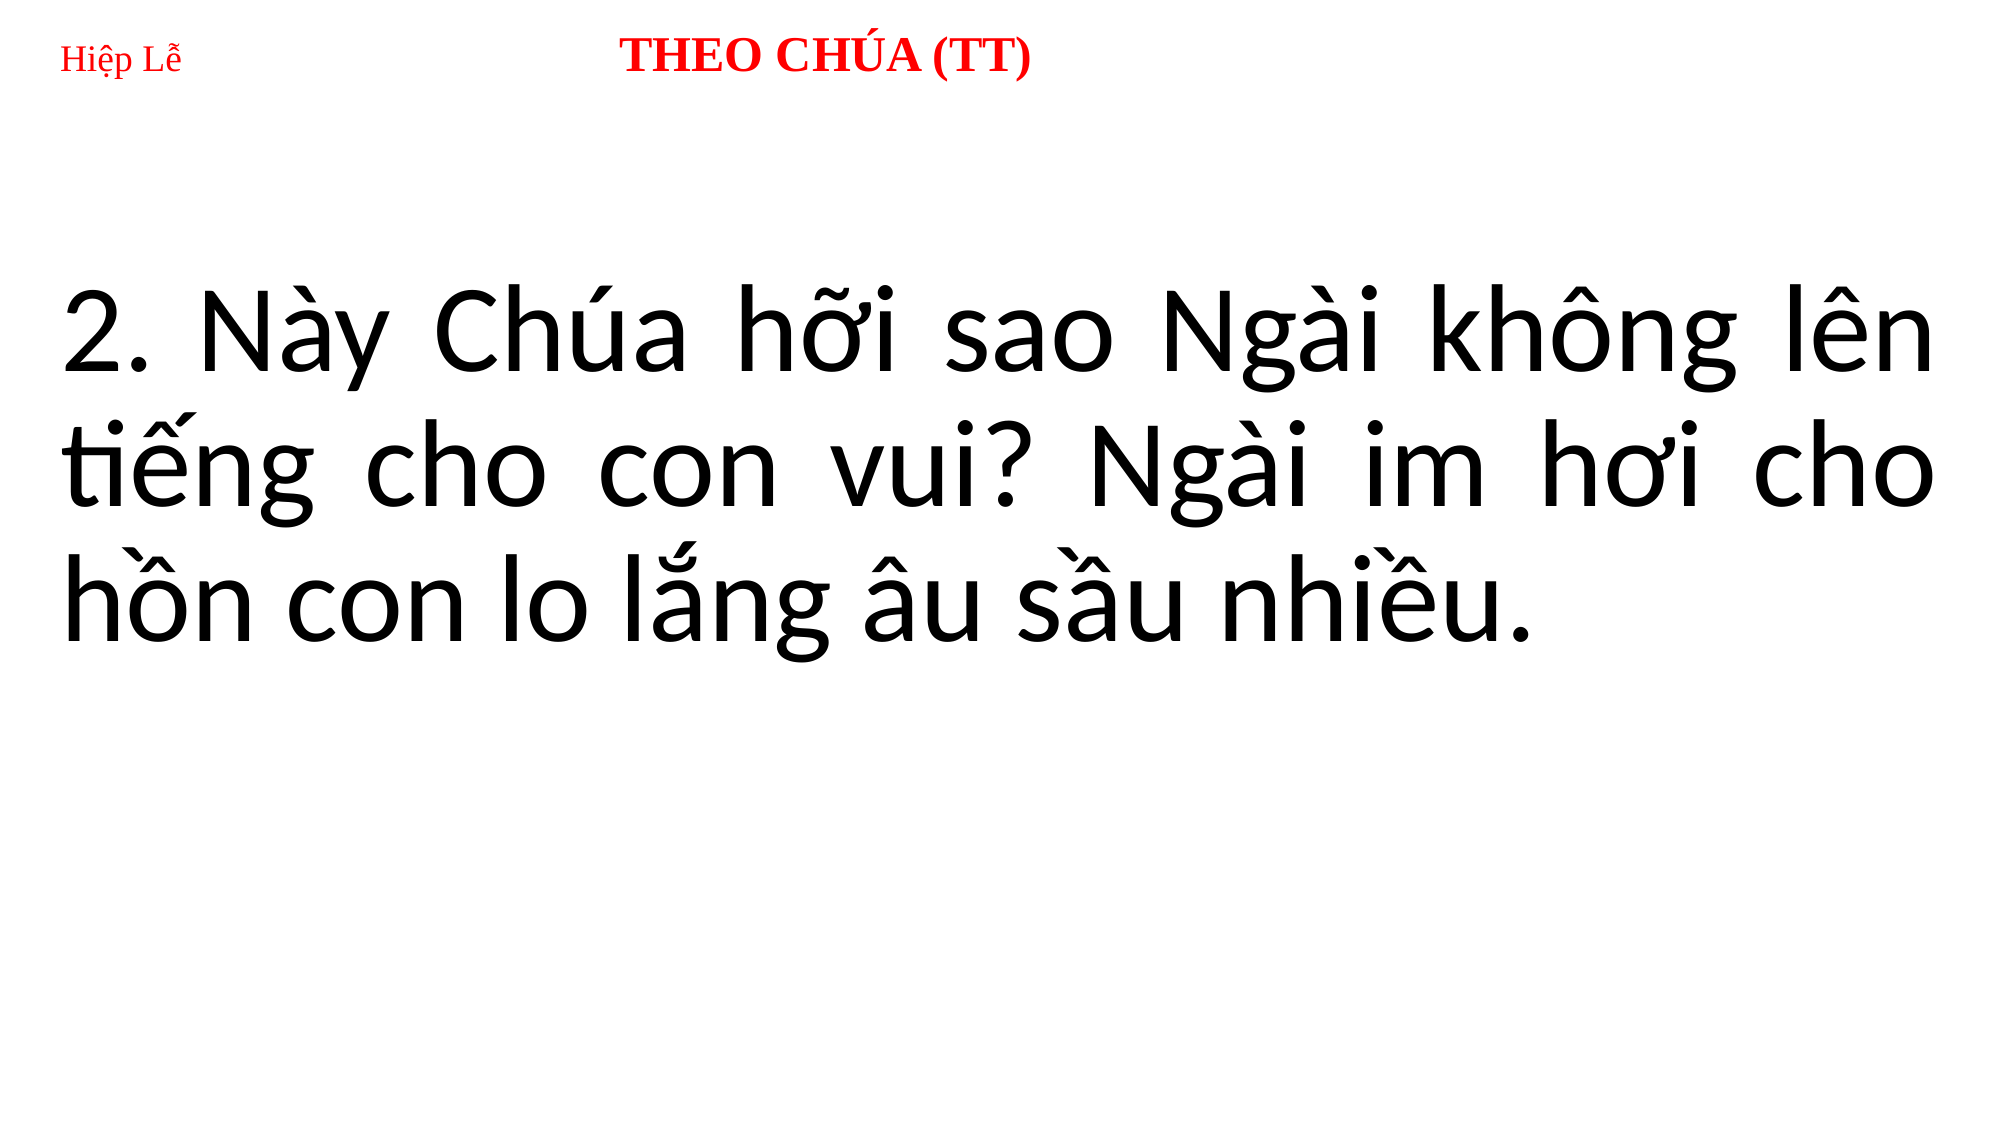

# Hiệp Lễ                                              THEO CHÚA (TT)
2. Này Chúa hỡi sao Ngài không lên tiếng cho con vui? Ngài im hơi cho hồn con lo lắng âu sầu nhiều.